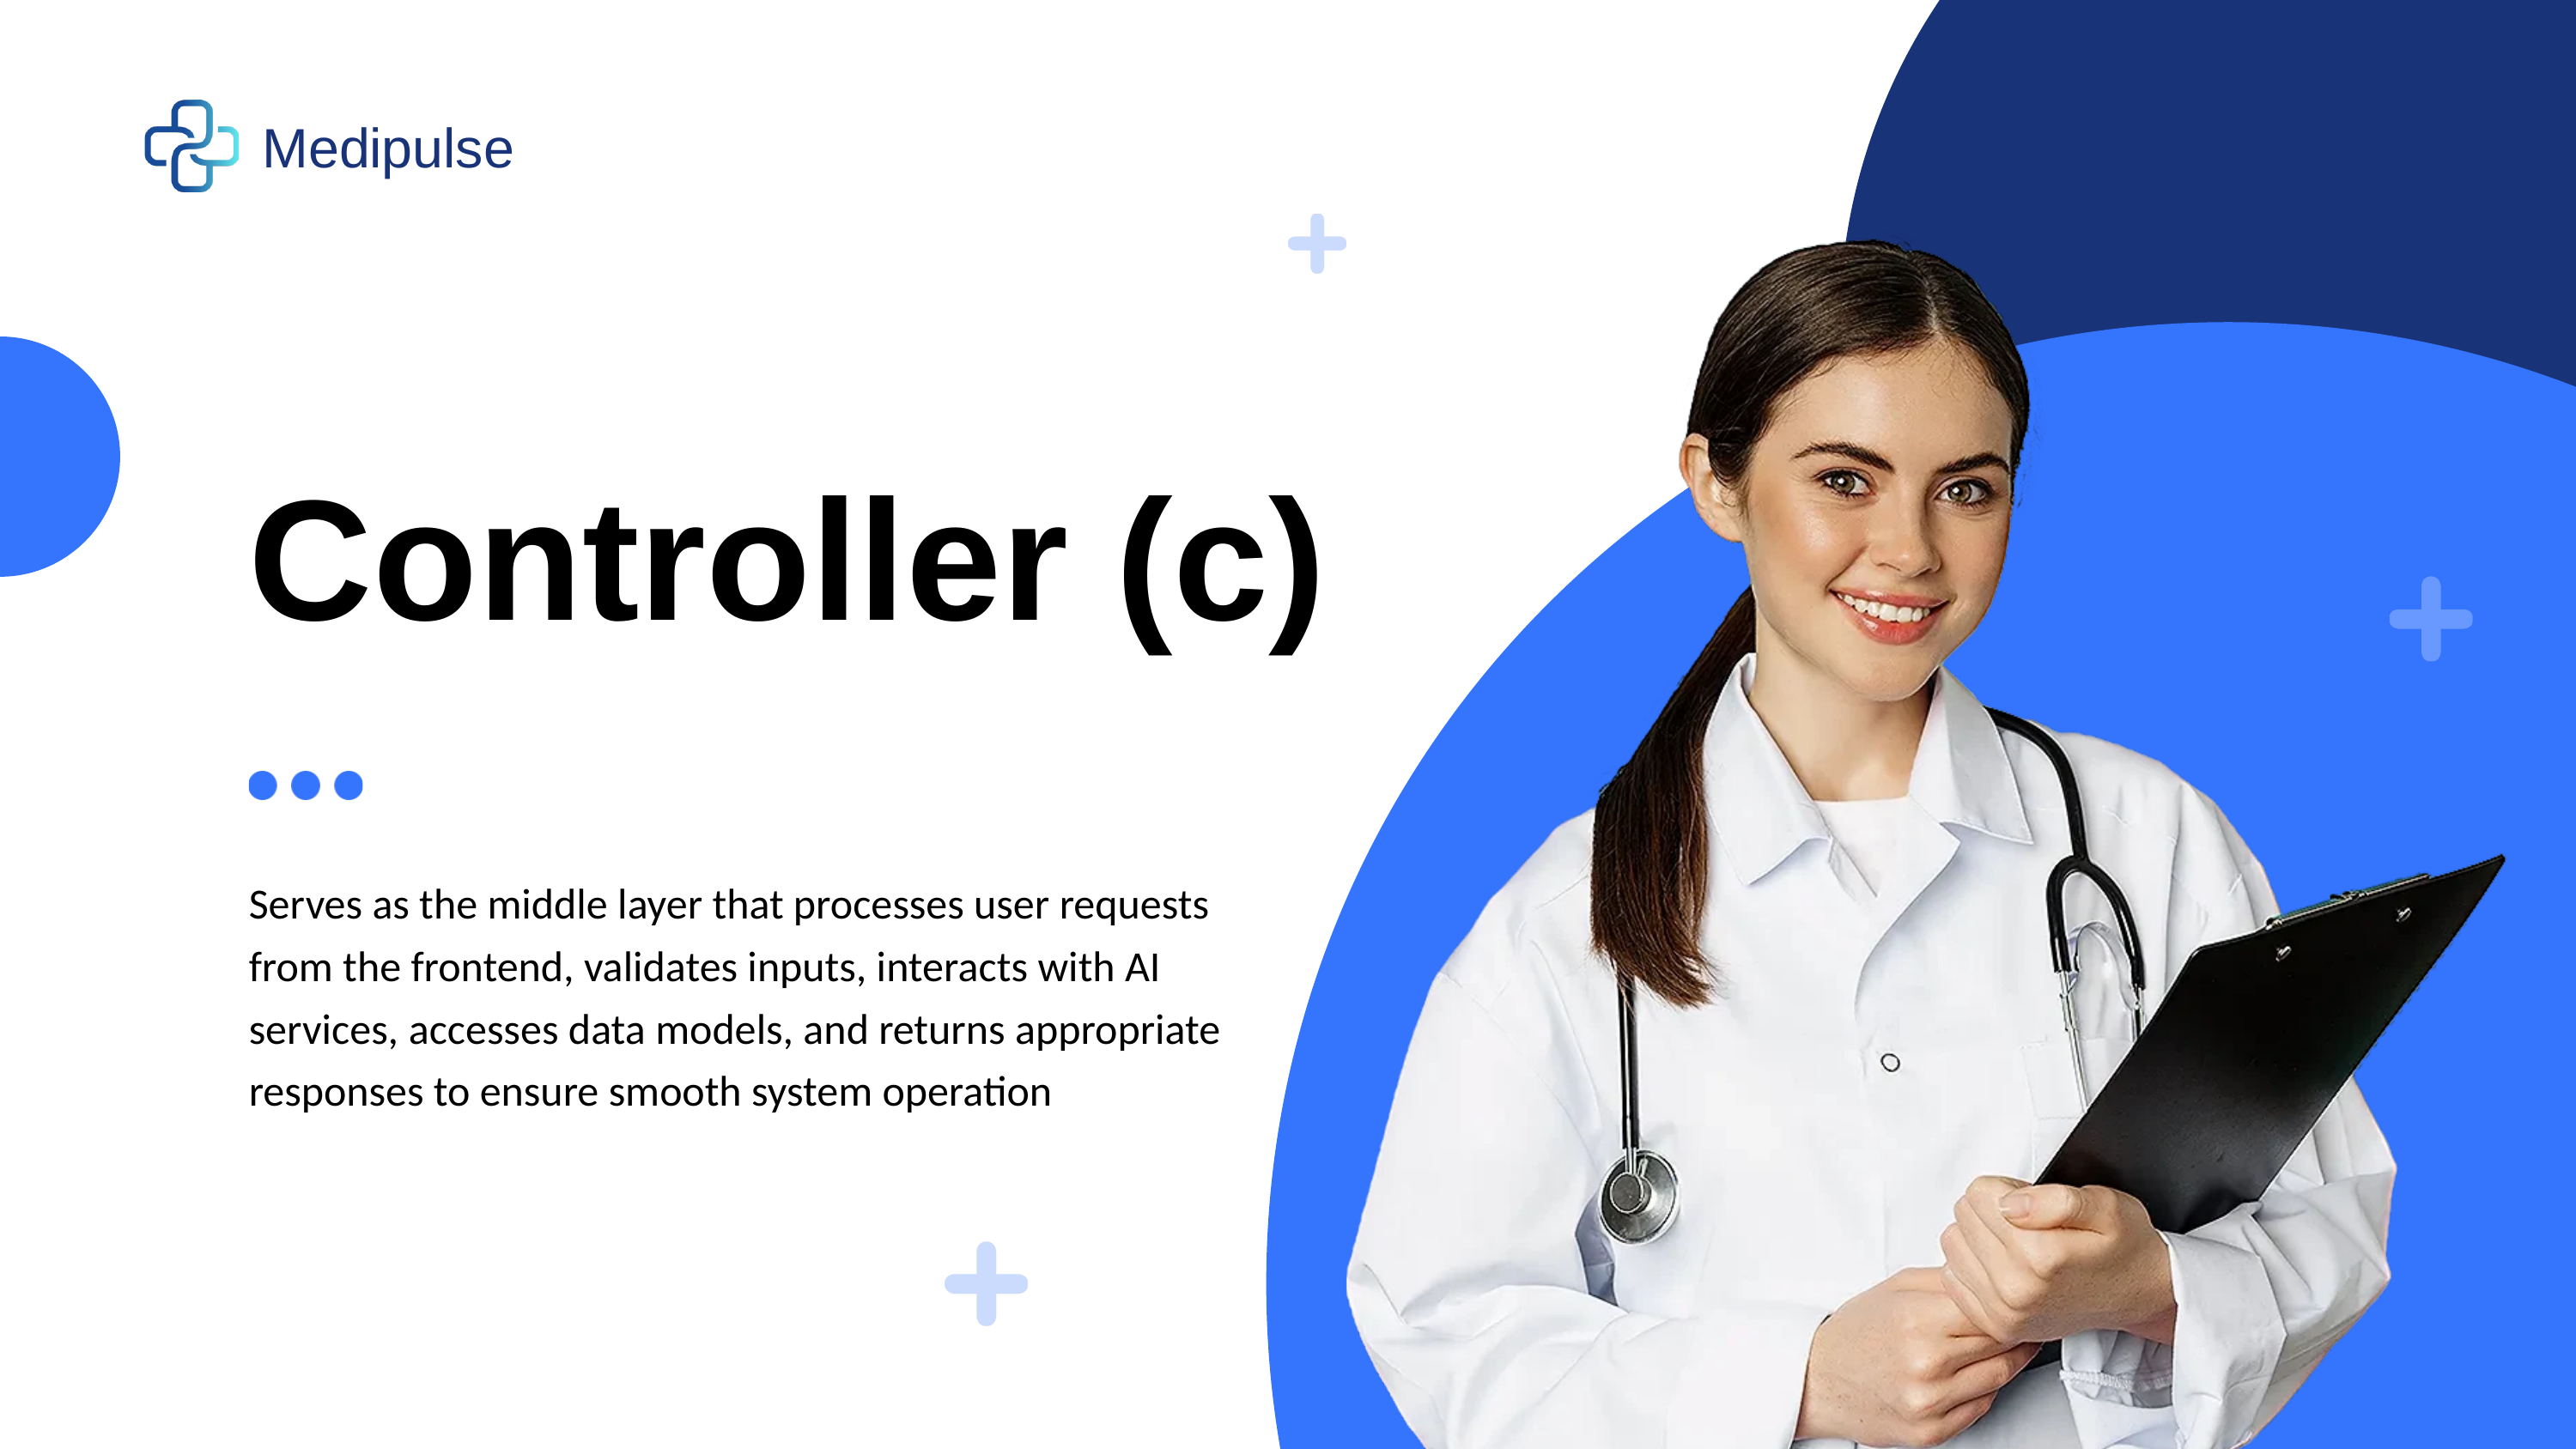

Medipulse

Controller (c)

Serves as the middle layer that processes user requests from the frontend, validates inputs, interacts with AI services, accesses data models, and returns appropriate responses to ensure smooth system operation